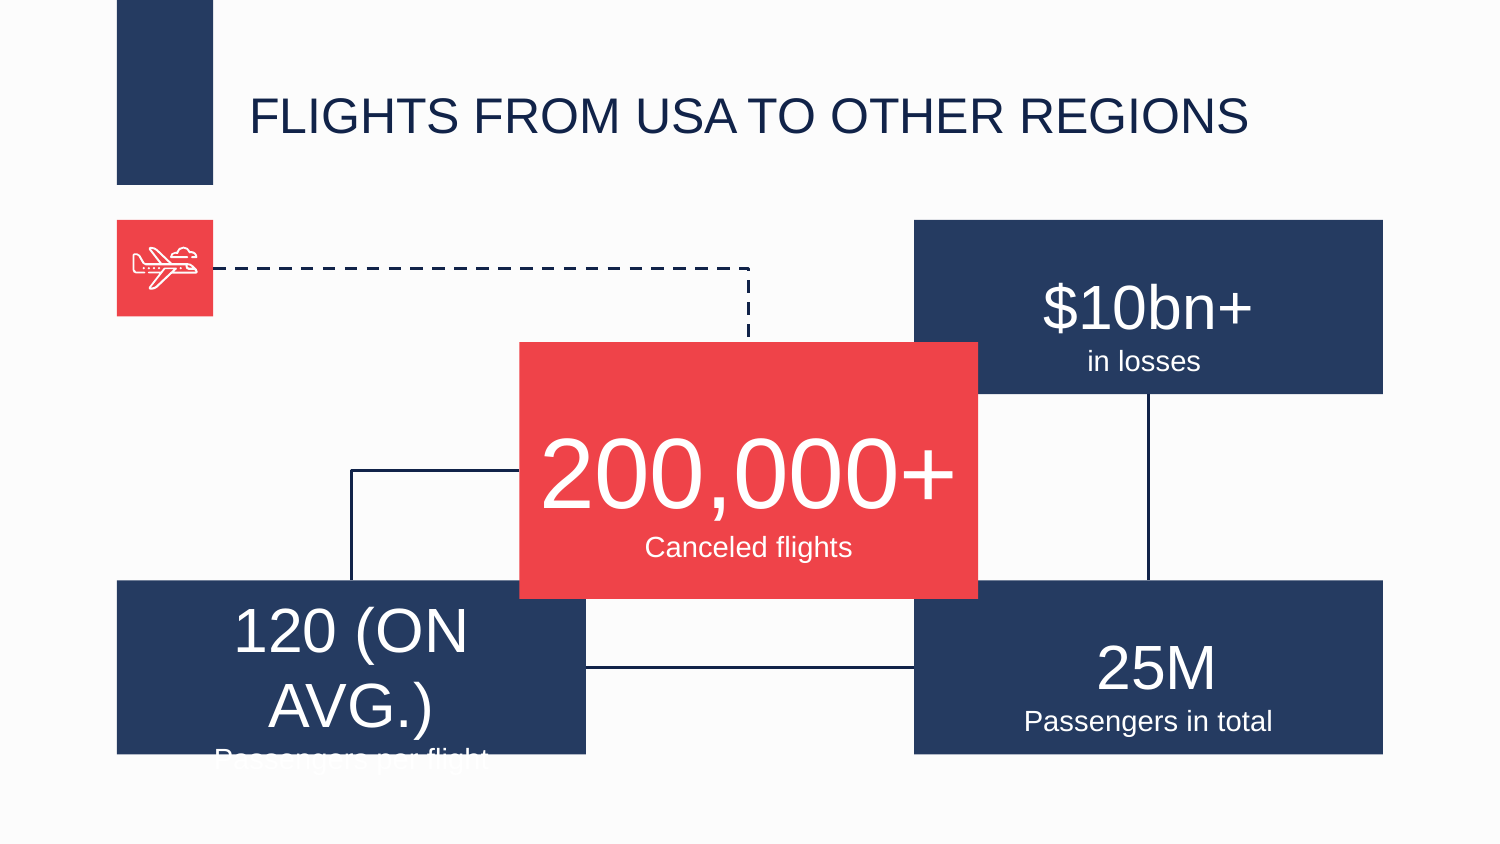

# FLIGHTS FROM USA TO OTHER REGIONS

$10bn+
in losses

200,000+
Canceled flights
120 (ON AVG.)
Passengers per flight
 25M
Passengers in total